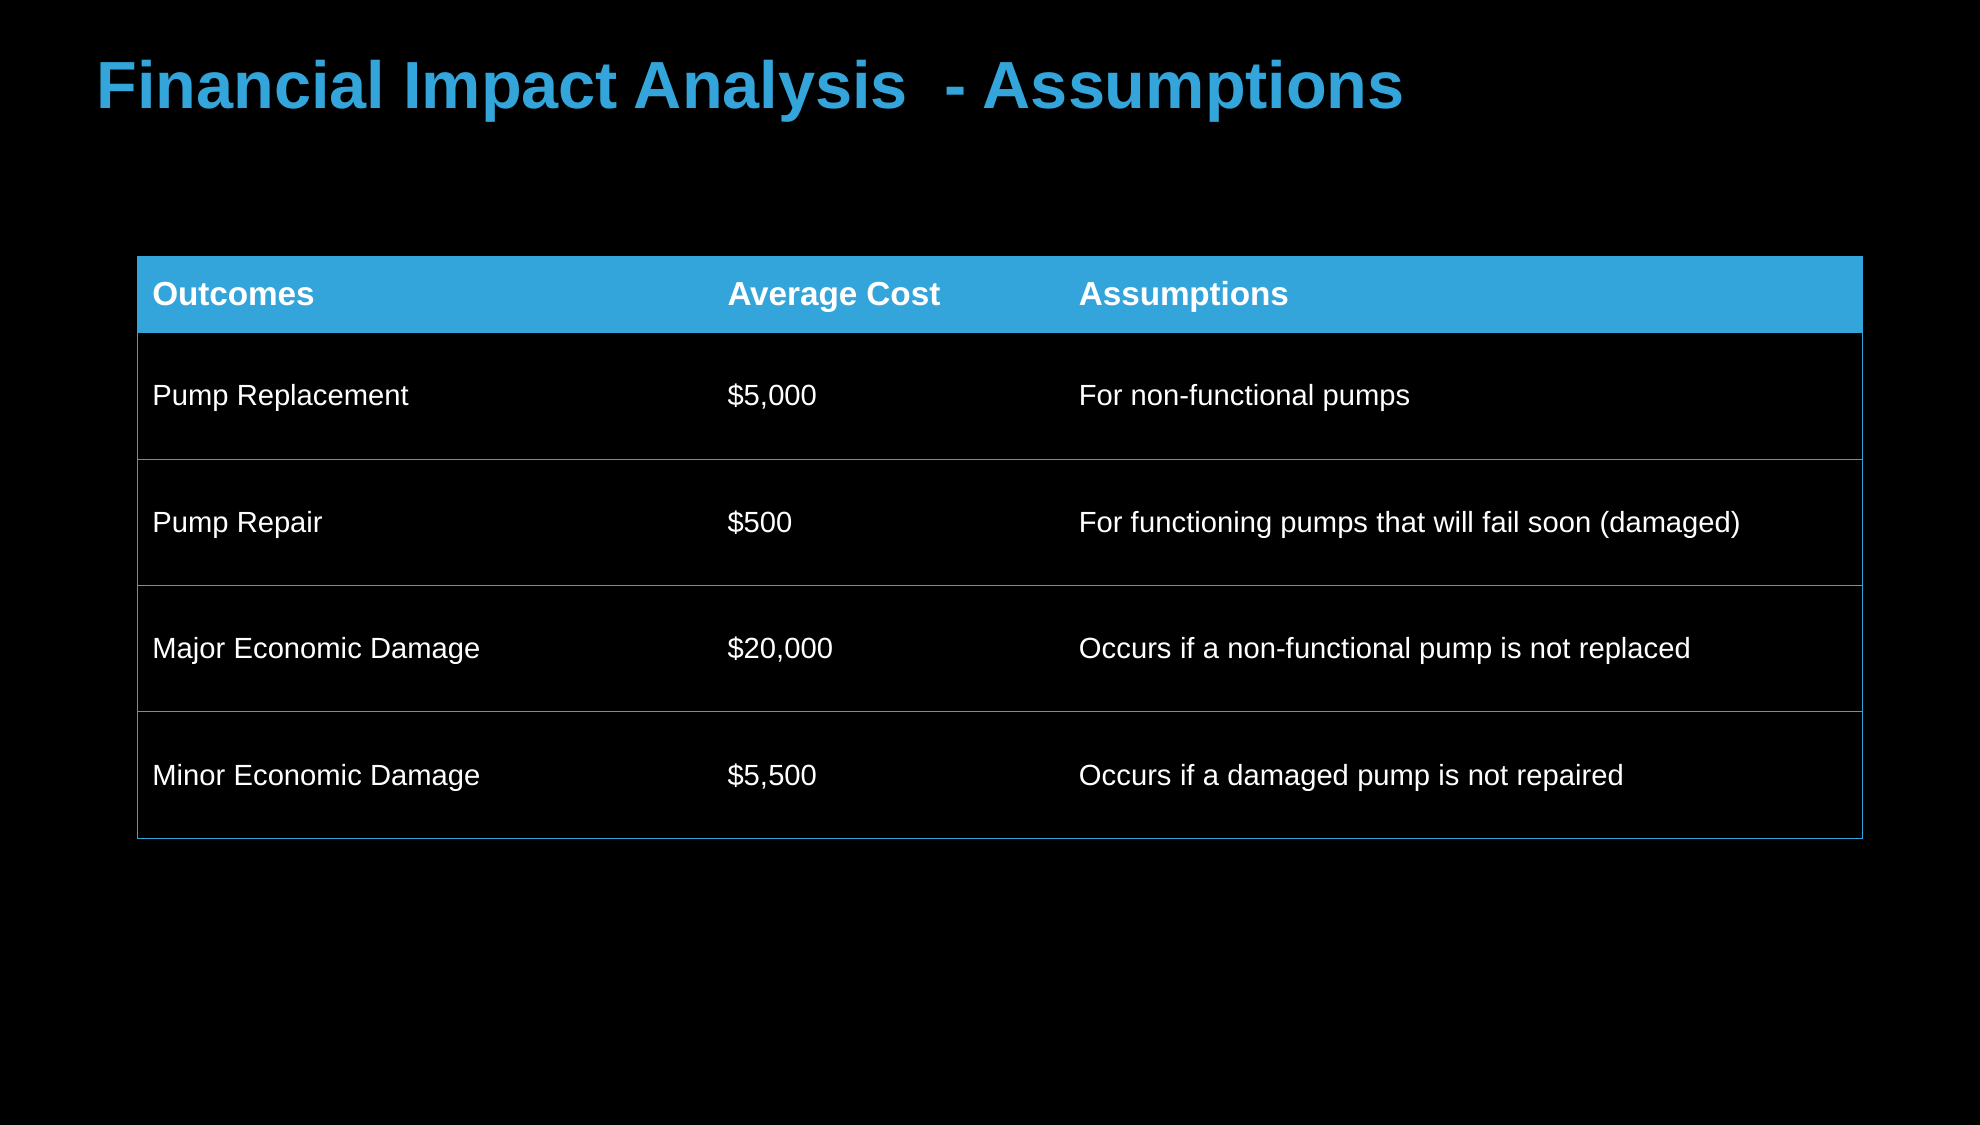

# Financial Impact Analysis  - Assumptions
| Outcomes | Average Cost | Assumptions |
| --- | --- | --- |
| Pump Replacement | $5,000 | For non-functional pumps |
| Pump Repair | $500 | For functioning pumps that will fail soon (damaged) |
| Major Economic Damage | $20,000 | Occurs if a non-functional pump is not replaced |
| Minor Economic Damage | $5,500 | Occurs if a damaged pump is not repaired |